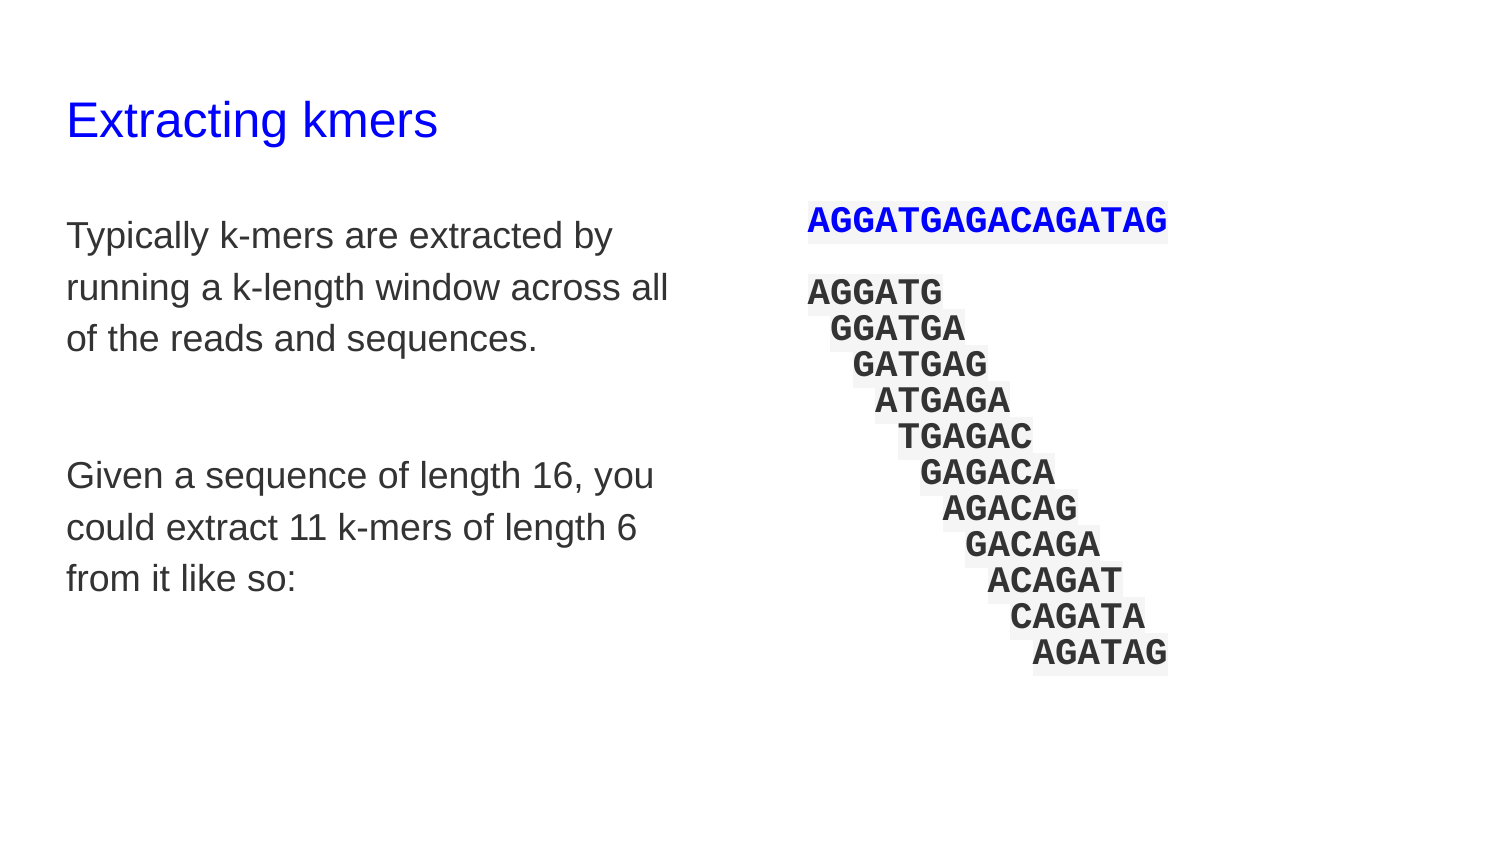

# Extracting kmers
Typically k-mers are extracted by running a k-length window across all of the reads and sequences.

Given a sequence of length 16, you could extract 11 k-mers of length 6 from it like so:
AGGATGAGACAGATAG

AGGATG
 GGATGA
  GATGAG
   ATGAGA
    TGAGAC
     GAGACA
      AGACAG
       GACAGA
        ACAGAT
         CAGATA
          AGATAG